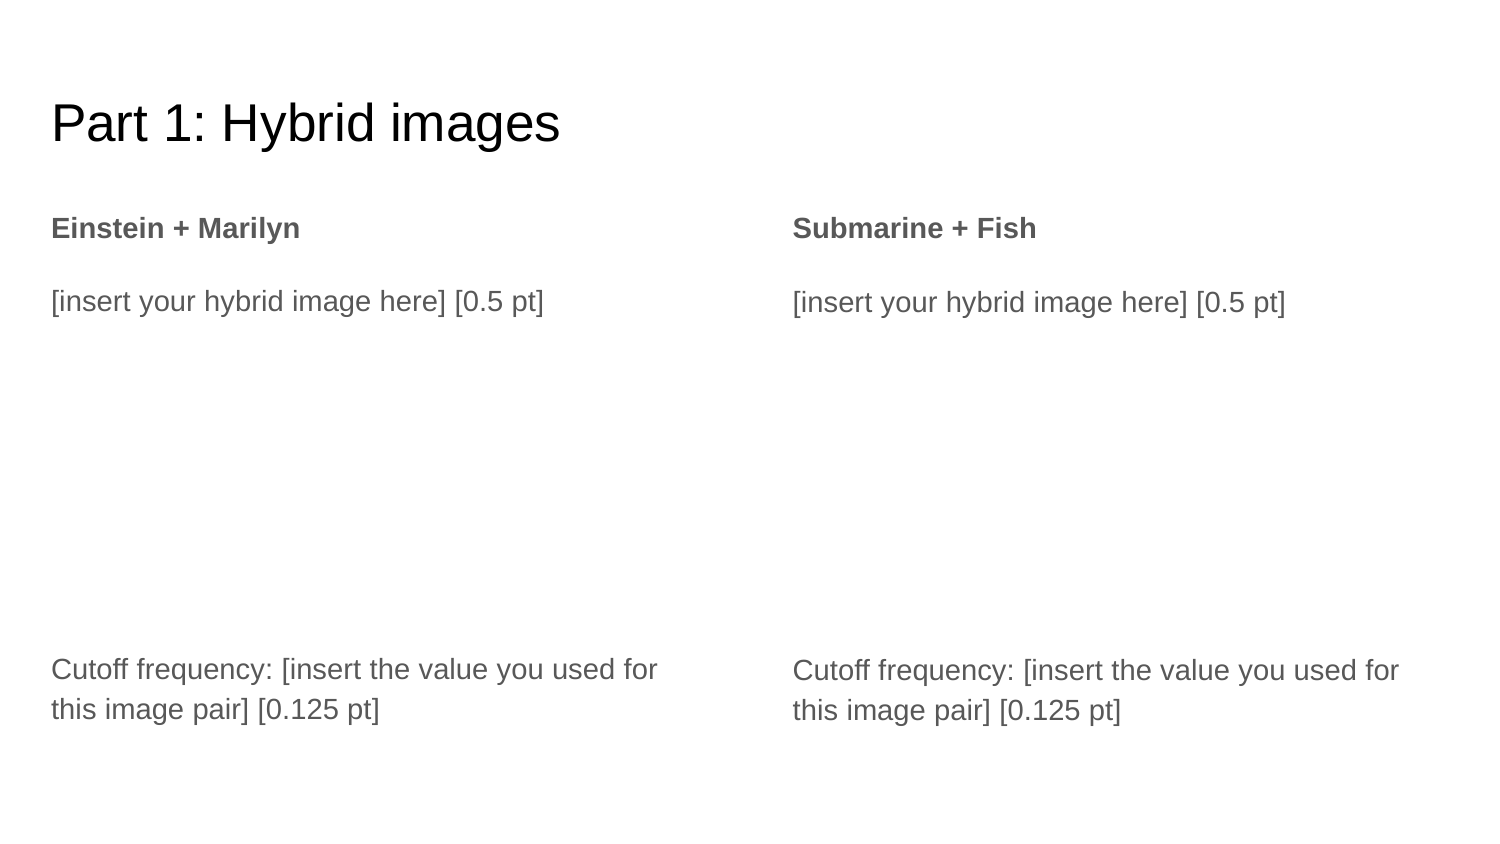

# Part 1: Hybrid images
Einstein + Marilyn
[insert your hybrid image here] [0.5 pt]

Cutoff frequency: [insert the value you used for this image pair] [0.125 pt]
Submarine + Fish
[insert your hybrid image here] [0.5 pt]

Cutoff frequency: [insert the value you used for this image pair] [0.125 pt]